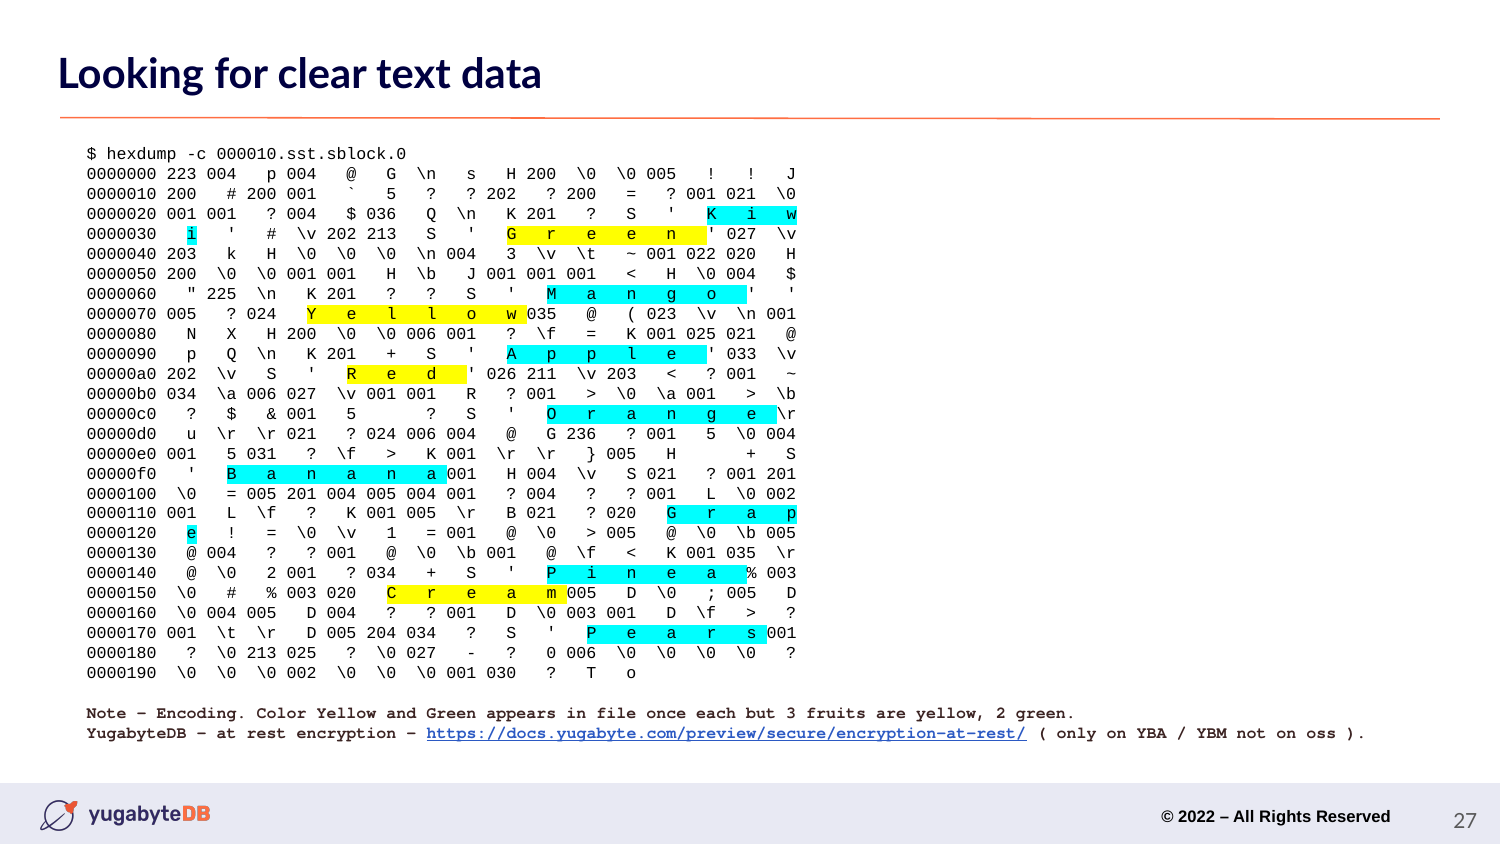

# Looking for clear text data
$ hexdump -c 000010.sst.sblock.0
0000000 223 004   p 004   @   G  \n   s   H 200  \0  \0 005   !   !   J
0000010 200   # 200 001   `   5   ?   ? 202   ? 200   =   ? 001 021  \0
0000020 001 001   ? 004   $ 036   Q  \n   K 201   ?   S   '   K   i   w
0000030   i   '   #  \v 202 213   S   '   G   r   e   e   n   ' 027  \v
0000040 203   k   H  \0  \0  \0  \n 004   3  \v  \t   ~ 001 022 020   H
0000050 200  \0  \0 001 001   H  \b   J 001 001 001   <   H  \0 004   $
0000060   " 225  \n   K 201   ?   ?   S   '   M   a   n   g   o   '   '
0000070 005   ? 024   Y   e   l   l   o   w 035   @   ( 023  \v  \n 001
0000080   N   X   H 200  \0  \0 006 001   ?  \f   =   K 001 025 021   @
0000090   p   Q  \n   K 201   +   S   '   A   p   p   l   e   ' 033  \v
00000a0 202  \v   S   '   R   e   d   ' 026 211  \v 203   <   ? 001   ~
00000b0 034  \a 006 027  \v 001 001   R   ? 001   >  \0  \a 001   >  \b
00000c0   ?   $   & 001   5       ?   S   '   O   r   a   n   g   e  \r
00000d0   u  \r  \r 021   ? 024 006 004   @   G 236   ? 001   5  \0 004
00000e0 001   5 031   ?  \f   >   K 001  \r  \r   } 005   H       +   S
00000f0   '   B   a   n   a   n   a 001   H 004  \v   S 021   ? 001 201
0000100  \0   = 005 201 004 005 004 001   ? 004   ?   ? 001   L  \0 002
0000110 001   L  \f   ?   K 001 005  \r   B 021   ? 020   G   r   a   p
0000120   e   !   =  \0  \v   1   = 001   @  \0   > 005   @  \0  \b 005
0000130   @ 004   ?   ? 001   @  \0  \b 001   @  \f   <   K 001 035  \r
0000140   @  \0   2 001   ? 034   +   S   '   P   i   n   e   a   % 003
0000150  \0   #   % 003 020   C   r   e   a   m 005   D  \0   ; 005   D
0000160  \0 004 005   D 004   ?   ? 001   D  \0 003 001   D  \f   >   ?
0000170 001  \t  \r   D 005 204 034   ?   S   '   P   e   a   r   s 001
0000180   ?  \0 213 025   ?  \0 027   -   ?   0 006  \0  \0  \0  \0   ?
0000190  \0  \0  \0 002  \0  \0  \0 001 030   ?   T   o

Note – Encoding. Color Yellow and Green appears in file once each but 3 fruits are yellow, 2 green.
YugabyteDB – at rest encryption - https://docs.yugabyte.com/preview/secure/encryption-at-rest/ ( only on YBA / YBM not on oss ).
27